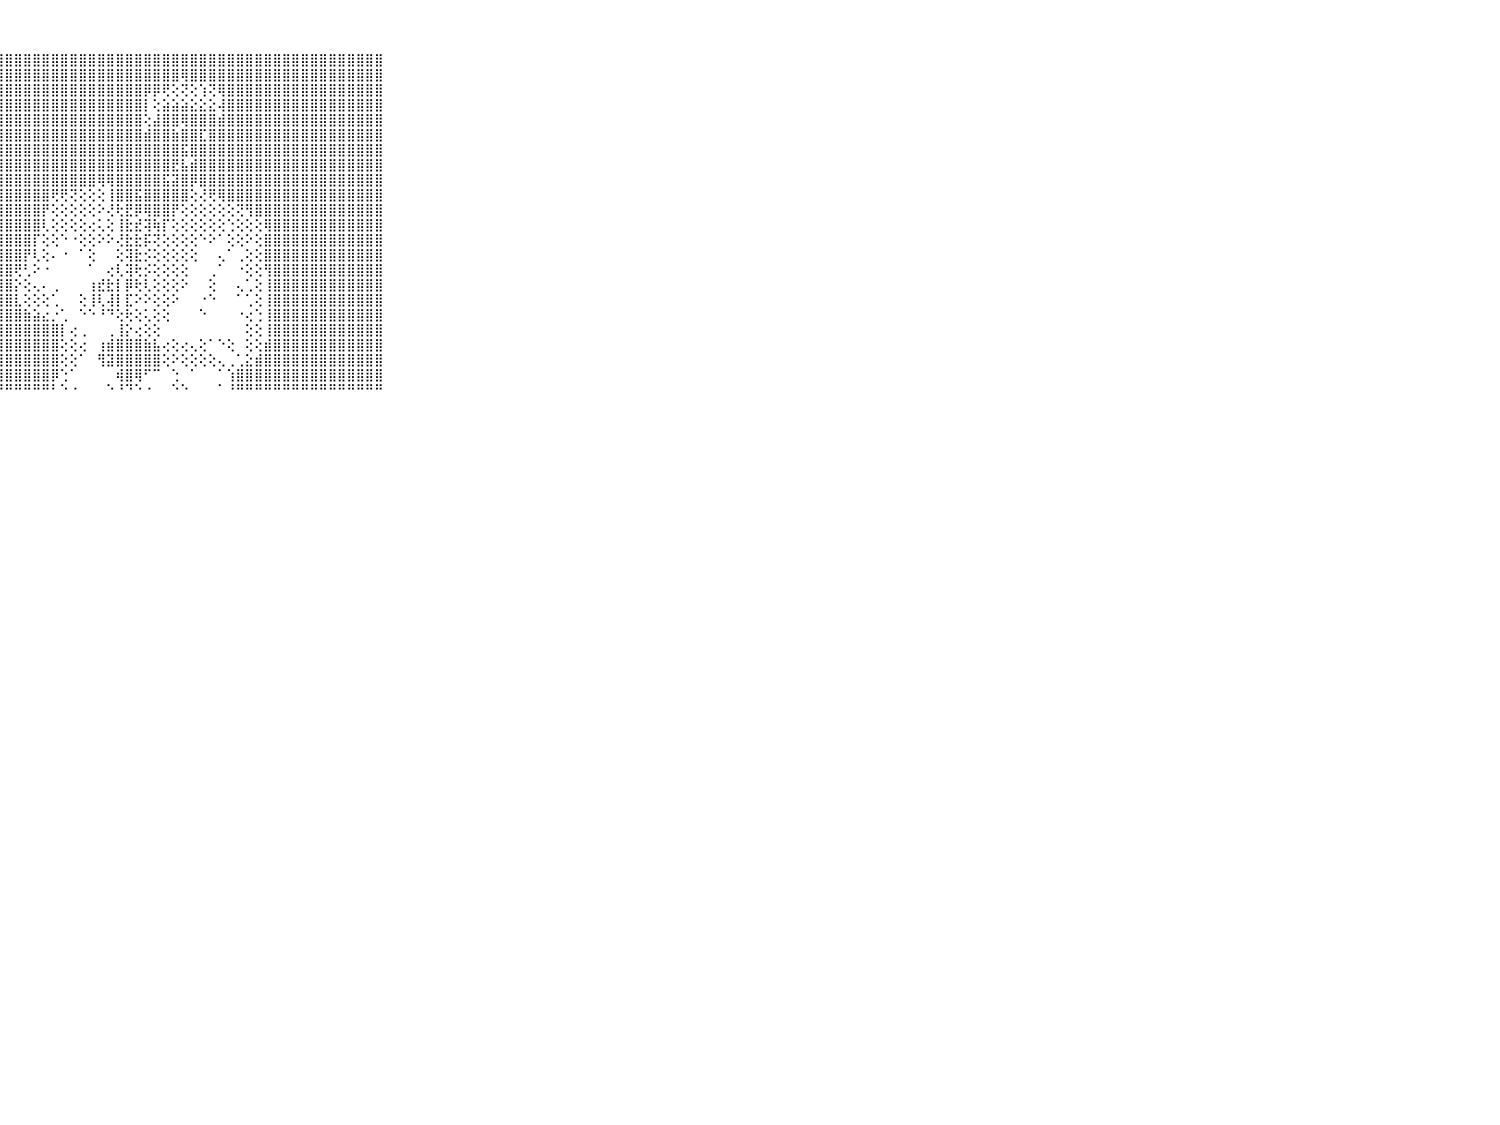

⠀⠀⠀⠀⠀⠀⠀⠀⠀⠀⠀⣿⣿⣿⣿⣿⣿⣿⣿⣿⣿⣿⣿⣿⣿⣿⣿⣿⣿⣿⣿⣿⣿⣿⣿⣿⣿⣿⣿⣿⣿⣿⣿⣿⣿⣿⣿⣿⣿⣿⣿⣿⣿⣿⣿⣿⣿⣿⣿⣿⣿⣿⣿⣿⣿⣿⣿⣿⣿⠀⠀⠀⠀⠀⠀⠀⠀⠀⠀⠀⠀
⠀⠀⠀⠀⠀⠀⠀⠀⠀⠀⠀⣿⣿⣿⣿⣿⣿⣿⣿⣿⣿⣿⣿⣿⣿⣿⣿⣿⣿⣿⣿⣿⣿⣿⣿⣿⣿⣿⣿⣿⣿⣿⣿⣿⣿⣿⣿⢿⣿⣿⣿⣿⣿⣿⣿⣿⣿⣿⣿⣿⣿⣿⣿⣿⣿⣿⣿⣿⣿⠀⠀⠀⠀⠀⠀⠀⠀⠀⠀⠀⠀
⠀⠀⠀⠀⠀⠀⠀⠀⠀⠀⠀⣿⣿⣿⣿⣿⣿⣿⣿⣿⣿⣿⣿⣿⣿⣿⣿⣿⣿⣿⣿⣿⣿⣿⣿⣿⣿⣿⣿⣿⣿⣿⣿⡿⡿⢟⢕⢝⢕⢱⢝⢿⣿⣿⣿⣿⣿⣿⣿⣿⣿⣿⣿⣿⣿⣿⣿⣿⣿⠀⠀⠀⠀⠀⠀⠀⠀⠀⠀⠀⠀
⠀⠀⠀⠀⠀⠀⠀⠀⠀⠀⠀⣿⣿⣿⣿⣿⣿⣿⣿⣿⣿⣿⣿⣿⣿⣿⣿⣿⣿⣿⣿⣿⣿⣿⣿⣿⣿⣿⣿⣿⣿⣿⣿⡇⢕⣵⣵⣵⣕⣕⣕⢼⣿⣿⣿⣿⣿⣿⣿⣿⣿⣿⣿⣿⣿⣿⣿⣿⣿⠀⠀⠀⠀⠀⠀⠀⠀⠀⠀⠀⠀
⠀⠀⠀⠀⠀⠀⠀⠀⠀⠀⠀⣿⣿⣿⣿⣿⣿⣿⣿⣿⣿⣿⣿⣿⣿⣿⣿⣿⣿⣿⣿⣿⣿⣿⣿⣿⣿⣿⣿⣿⣿⣿⣿⢕⣼⣿⣿⢿⣿⣿⣿⣾⣿⣿⣿⣿⣿⣿⣿⣿⣿⣿⣿⣿⣿⣿⣿⣿⣿⠀⠀⠀⠀⠀⠀⠀⠀⠀⠀⠀⠀
⠀⠀⠀⠀⠀⠀⠀⠀⠀⠀⠀⣿⣿⣿⣿⣿⣿⣿⣿⣿⣿⣿⣿⣿⣿⣿⣿⣿⣿⣿⣿⣿⣿⣿⣿⣿⣿⣿⣿⣿⣿⣿⣿⣾⣿⣿⣷⣿⣿⣏⣿⣿⣿⣿⣿⣿⣿⣿⣿⣿⣿⣿⣿⣿⣿⣿⣿⣿⣿⠀⠀⠀⠀⠀⠀⠀⠀⠀⠀⠀⠀
⠀⠀⠀⠀⠀⠀⠀⠀⠀⠀⠀⣿⣿⣿⣿⣿⣿⣿⣿⣿⣿⣿⣿⣿⣿⣿⣿⣿⣿⣿⣿⣿⣿⣿⣿⣿⣿⣿⣿⣿⣿⣿⣿⣿⣿⣿⣿⣯⣿⣿⣿⣿⣿⣿⣿⣿⣿⣿⣿⣿⣿⣿⣿⣿⣿⣿⣿⣿⣿⠀⠀⠀⠀⠀⠀⠀⠀⠀⠀⠀⠀
⠀⠀⠀⠀⠀⠀⠀⠀⠀⠀⠀⣿⣿⣿⣿⣿⣿⣿⣿⣿⣿⣿⣿⣿⣿⣿⣿⣿⣿⣿⣿⣿⣿⣿⣿⣿⣿⣿⣿⣿⣿⣿⣿⣿⣿⣿⣟⣧⣾⣿⣿⣿⣿⣿⣿⣿⣿⣿⣿⣿⣿⣿⣿⣿⣿⣿⣿⣿⣿⠀⠀⠀⠀⠀⠀⠀⠀⠀⠀⠀⠀
⠀⠀⠀⠀⠀⠀⠀⠀⠀⠀⠀⣿⣿⣿⣿⣿⣿⣿⣿⣿⣿⣿⣿⣿⣿⣿⣿⣿⣿⣿⣿⣿⣿⣿⣿⣿⣿⣿⢿⢿⣿⣿⣿⣿⣿⣯⣽⣿⡿⣿⣿⣿⣿⣿⣿⣿⣿⣿⣿⣿⣿⣿⣿⣿⣿⣿⣿⣿⣿⠀⠀⠀⠀⠀⠀⠀⠀⠀⠀⠀⠀
⠀⠀⠀⠀⠀⠀⠀⠀⠀⠀⠀⣿⣿⣿⣿⣿⣿⣿⣿⣿⣿⣿⣿⣿⣿⣿⣿⣿⣿⣿⣿⣿⣿⢟⢟⢝⢕⢕⢕⢸⣿⣿⣯⣿⣿⣿⣿⣿⢕⢜⢟⢿⣿⣿⣿⣿⣿⣿⣿⣿⣿⣿⣿⣿⣿⣿⣿⣿⣿⠀⠀⠀⠀⠀⠀⠀⠀⠀⠀⠀⠀
⠀⠀⠀⠀⠀⠀⠀⠀⠀⠀⠀⣿⣿⣿⣿⣿⣿⣿⣿⣿⣿⣿⣿⣿⣿⣿⣿⣿⣿⣿⣿⣿⡟⢕⢕⢕⢕⢕⠕⢜⢗⣟⡿⢿⣿⣿⡟⢕⢕⢕⢕⢕⢕⢝⢻⣿⣿⣿⣿⣿⣿⣿⣿⣿⣿⣿⣿⣿⣿⠀⠀⠀⠀⠀⠀⠀⠀⠀⠀⠀⠀
⠀⠀⠀⠀⠀⠀⠀⠀⠀⠀⠀⣿⣿⣿⣿⣿⣿⣿⣿⣿⣿⣿⣿⣿⣿⣿⣿⣿⣿⣿⣿⣿⢇⢕⢕⢕⢕⢔⢅⢕⢸⣗⣞⢽⢷⡏⢕⢕⢕⢕⢕⢕⢑⢕⢕⢕⢿⣿⣿⣿⣿⣿⣿⣿⣿⣿⣿⣿⣿⠀⠀⠀⠀⠀⠀⠀⠀⠀⠀⠀⠀
⠀⠀⠀⠀⠀⠀⠀⠀⠀⠀⠀⣿⣿⣿⣿⣿⣿⣿⣿⣿⣿⣿⣿⣿⣿⣿⣿⣿⣿⣿⣿⡏⢕⢕⠑⠐⢕⢕⠕⠕⢜⣗⣗⡯⢝⢕⢕⢕⢕⠑⠕⠁⢕⢕⠕⢕⣿⣿⣿⣿⣿⣿⣿⣿⣿⣿⣿⣿⣿⠀⠀⠀⠀⠀⠀⠀⠀⠀⠀⠀⠀
⠀⠀⠀⠀⠀⠀⠀⠀⠀⠀⠀⣿⣿⣿⣿⣿⣿⣿⣿⣿⣿⣿⣿⣿⣿⣿⣿⣿⣿⣿⡟⢇⢕⠄⠐⠀⠁⢕⠀⠀⢕⢽⣗⡪⢕⢕⢕⢕⢕⠀⠀⢄⠁⢀⢕⢕⣿⣿⣿⣿⣿⣿⣿⣿⣿⣿⣿⣿⣿⠀⠀⠀⠀⠀⠀⠀⠀⠀⠀⠀⠀
⠀⠀⠀⠀⠀⠀⠀⠀⠀⠀⠀⣿⣿⣿⣿⣿⣿⣿⣿⣿⣿⣿⣿⣿⣿⣿⣿⣿⣿⢟⢃⠕⠐⠀⠀⠀⠀⠁⠀⢔⢇⢽⢗⡪⢕⢕⢕⢕⠀⠀⢀⠁⠀⠐⢕⢕⢻⣿⣿⣿⣿⣿⣿⣿⣿⣿⣿⣿⣿⠀⠀⠀⠀⠀⠀⠀⠀⠀⠀⠀⠀
⠀⠀⠀⠀⠀⠀⠀⠀⠀⠀⠀⣿⣿⣿⣿⣿⣿⣿⣿⣿⣿⣿⣿⣿⣿⣿⣿⣿⣿⡕⢕⢄⠄⢀⠀⠀⠀⢰⣞⣗⡇⡿⢗⢇⢕⢕⢕⠕⠀⠀⢕⠀⠀⢄⢁⢕⢸⣿⣿⣿⣿⣿⣿⣿⣿⣿⣿⣿⣿⠀⠀⠀⠀⠀⠀⠀⠀⠀⠀⠀⠀
⠀⠀⠀⠀⠀⠀⠀⠀⠀⠀⠀⣿⣿⣿⣿⣿⣿⣿⣿⣿⣿⣿⣿⣿⣿⣿⣿⣿⣿⣇⢕⢕⢕⢁⠀⠀⢕⢸⢇⢼⡇⣏⠕⠕⢕⢕⠕⠀⠀⠐⠑⠀⠀⠁⢁⢕⢸⣿⣿⣿⣿⣿⣿⣿⣿⣿⣿⣿⣿⠀⠀⠀⠀⠀⠀⠀⠀⠀⠀⠀⠀
⠀⠀⠀⠀⠀⠀⠀⠀⠀⠀⠀⣿⣿⣿⣿⣿⣿⣿⣿⣿⣿⣿⣿⣿⣿⣿⣿⣿⣿⣿⣷⣵⣔⡐⢁⠀⠑⠑⠘⠙⢕⢗⢕⢅⢕⢕⠀⠀⠀⠑⠀⠀⠀⠐⢔⢑⢸⣿⣿⣿⣿⣿⣿⣿⣿⣿⣿⣿⣿⠀⠀⠀⠀⠀⠀⠀⠀⠀⠀⠀⠀
⠀⠀⠀⠀⠀⠀⠀⠀⠀⠀⠀⣿⣿⣿⣿⣿⣿⣿⣿⣿⣿⣿⣿⣿⣿⣿⣿⣿⣿⣿⣿⣿⣿⣿⡇⢔⢀⠀⠀⢀⢸⡕⢔⢕⢕⠀⠀⠀⠀⠀⠀⠀⠀⠀⢕⢕⢸⣿⣿⣿⣿⣿⣿⣿⣿⣿⣿⣿⣿⠀⠀⠀⠀⠀⠀⠀⠀⠀⠀⠀⠀
⠀⠀⠀⠀⠀⠀⠀⠀⠀⠀⠀⣿⣿⣿⣿⣿⣿⣿⣿⣿⣿⣿⣿⣿⣿⣿⣿⣿⣿⣿⣿⣿⣿⣿⢕⢕⢔⠀⢰⣾⣿⣿⣿⣷⣧⢔⢕⢔⢄⢕⠁⠑⢕⠀⢕⢕⣾⣿⣿⣿⣿⣿⣿⣿⣿⣿⣿⣿⣿⠀⠀⠀⠀⠀⠀⠀⠀⠀⠀⠀⠀
⠀⠀⠀⠀⠀⠀⠀⠀⠀⠀⠀⣿⣿⣿⣿⣿⣿⣿⣿⣿⣿⣿⣿⣿⣿⣿⣿⣿⣿⣿⣿⣿⣿⣿⢕⢕⠁⠀⢻⣽⣿⣿⣿⣿⣿⢕⠕⢕⢕⢕⢕⢄⢀⢁⣕⣾⣿⣿⣿⣿⣿⣿⣿⣿⣿⣿⣿⣿⣿⠀⠀⠀⠀⠀⠀⠀⠀⠀⠀⠀⠀
⠀⠀⠀⠀⠀⠀⠀⠀⠀⠀⠀⣿⣿⣿⣿⣿⣿⣿⣿⣿⣿⣿⣿⣿⣿⣿⣿⣿⣿⣿⣿⣿⣿⡿⢑⠁⠀⠀⠀⠀⢾⣿⢿⠋⠉⠀⢑⠀⠁⠀⠀⠁⢱⣿⣿⣿⣿⣿⣿⣿⣿⣿⣿⣿⣿⣿⣿⣿⣿⠀⠀⠀⠀⠀⠀⠀⠀⠀⠀⠀⠀
⠀⠀⠀⠀⠀⠀⠀⠀⠀⠀⠀⠛⠛⠛⠛⠛⠛⠛⠛⠛⠛⠛⠛⠛⠛⠛⠛⠛⠛⠛⠛⠛⠛⠃⠑⠐⠀⠀⠀⠑⠘⠙⠑⠐⠀⠀⠑⠑⠀⠀⠀⠁⠘⠛⠛⠛⠛⠛⠛⠛⠛⠛⠛⠛⠛⠛⠛⠛⠛⠀⠀⠀⠀⠀⠀⠀⠀⠀⠀⠀⠀